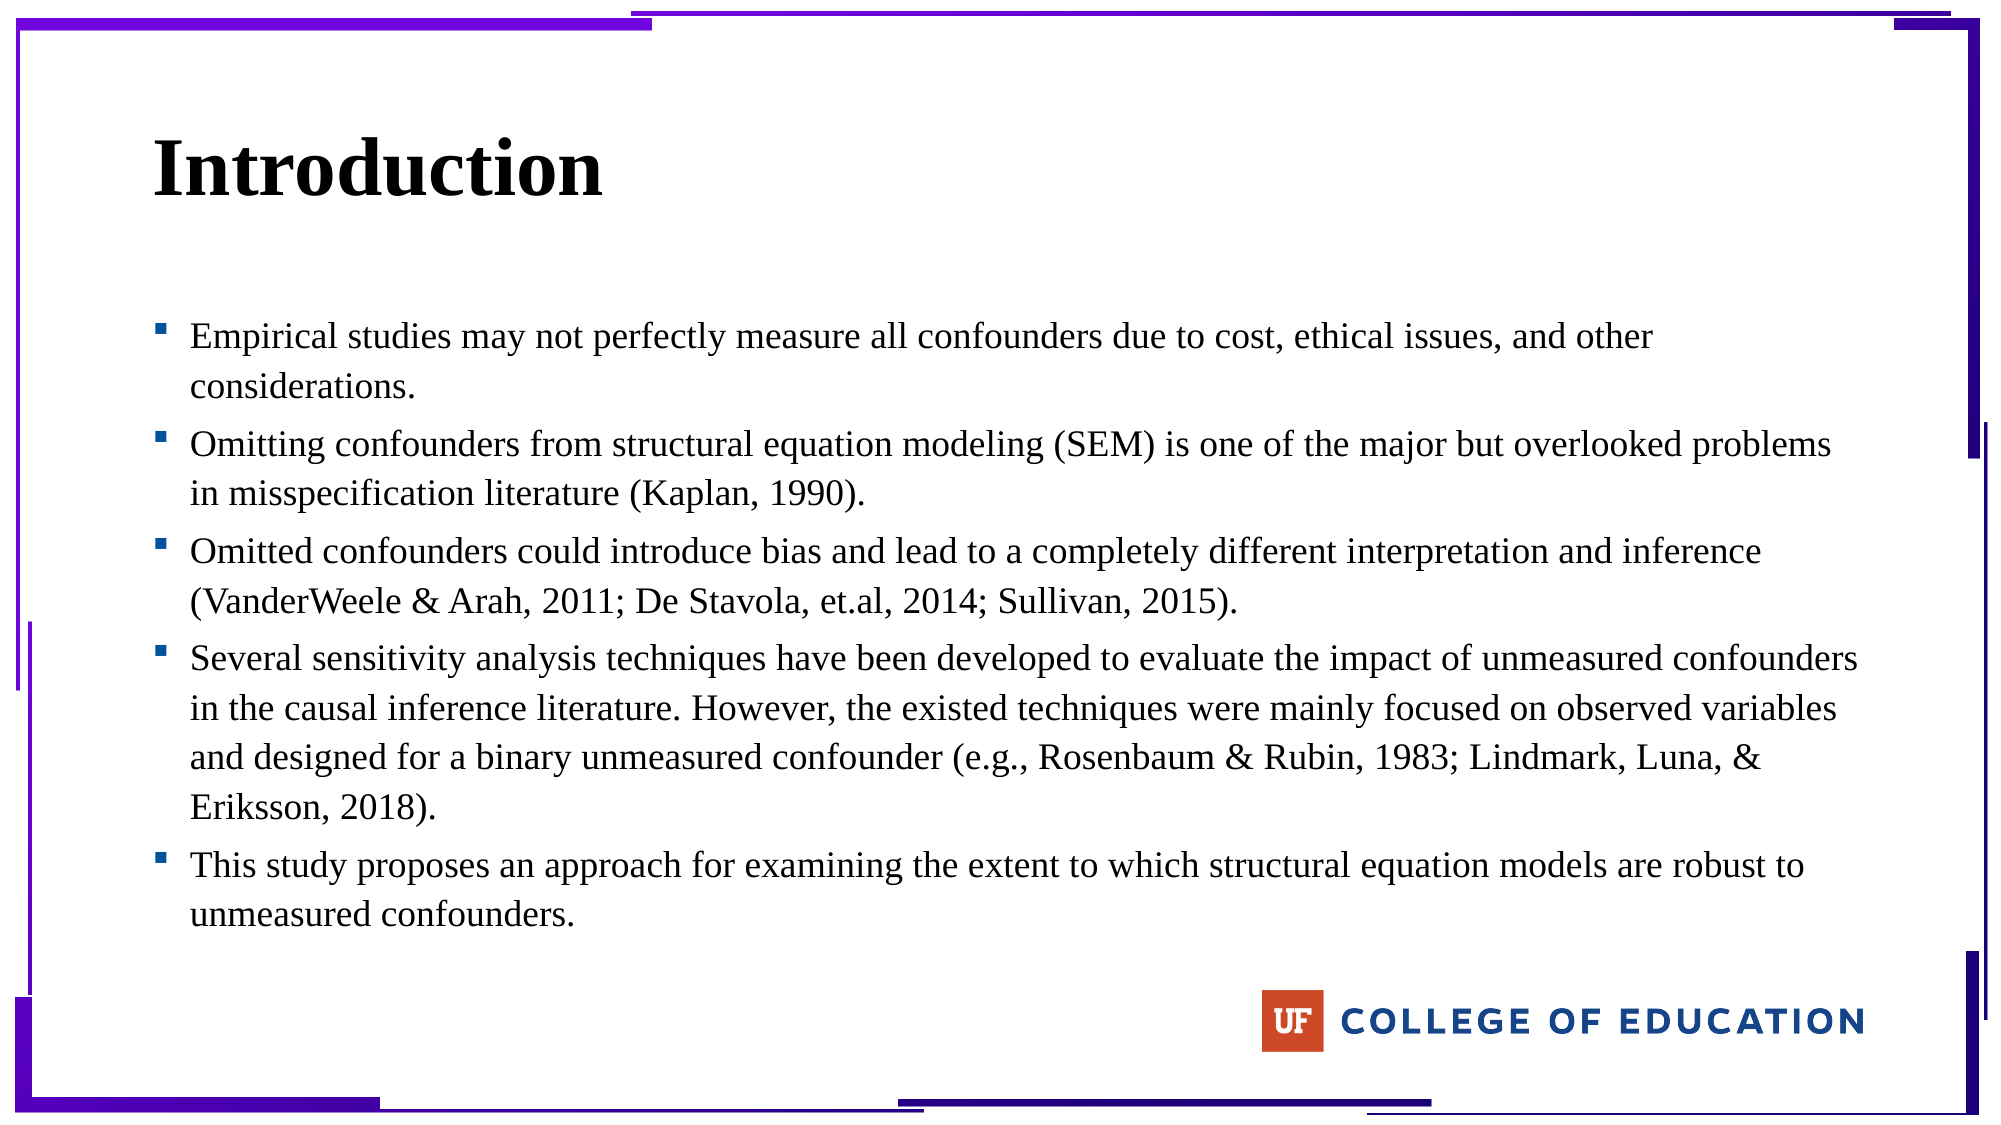

# Introduction
Empirical studies may not perfectly measure all confounders due to cost, ethical issues, and other considerations.
Omitting confounders from structural equation modeling (SEM) is one of the major but overlooked problems in misspecification literature (Kaplan, 1990).
Omitted confounders could introduce bias and lead to a completely different interpretation and inference (VanderWeele & Arah, 2011; De Stavola, et.al, 2014; Sullivan, 2015).
Several sensitivity analysis techniques have been developed to evaluate the impact of unmeasured confounders in the causal inference literature. However, the existed techniques were mainly focused on observed variables and designed for a binary unmeasured confounder (e.g., Rosenbaum & Rubin, 1983; Lindmark, Luna, & Eriksson, 2018).
This study proposes an approach for examining the extent to which structural equation models are robust to unmeasured confounders.